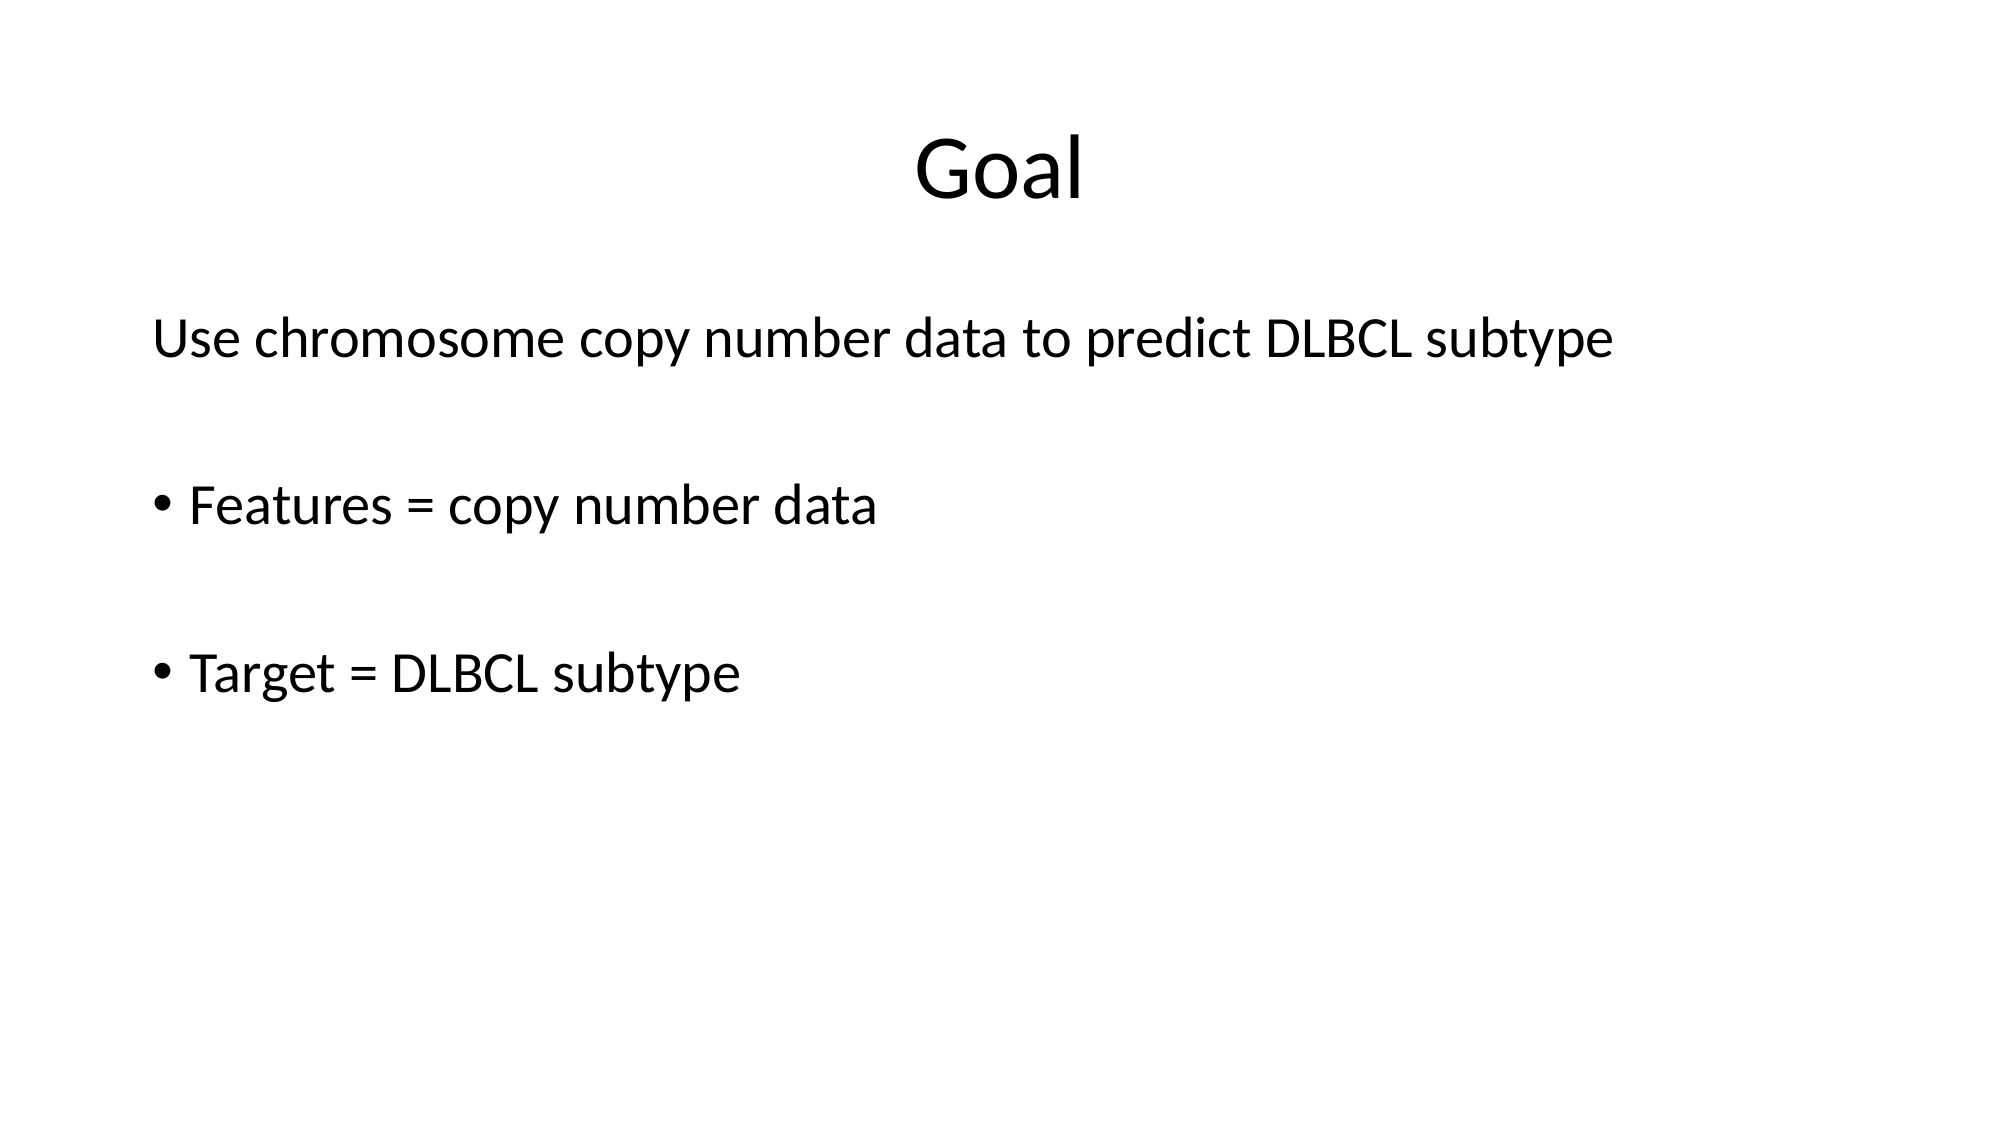

# Goal
Use chromosome copy number data to predict DLBCL subtype

Features = copy number data

Target = DLBCL subtype